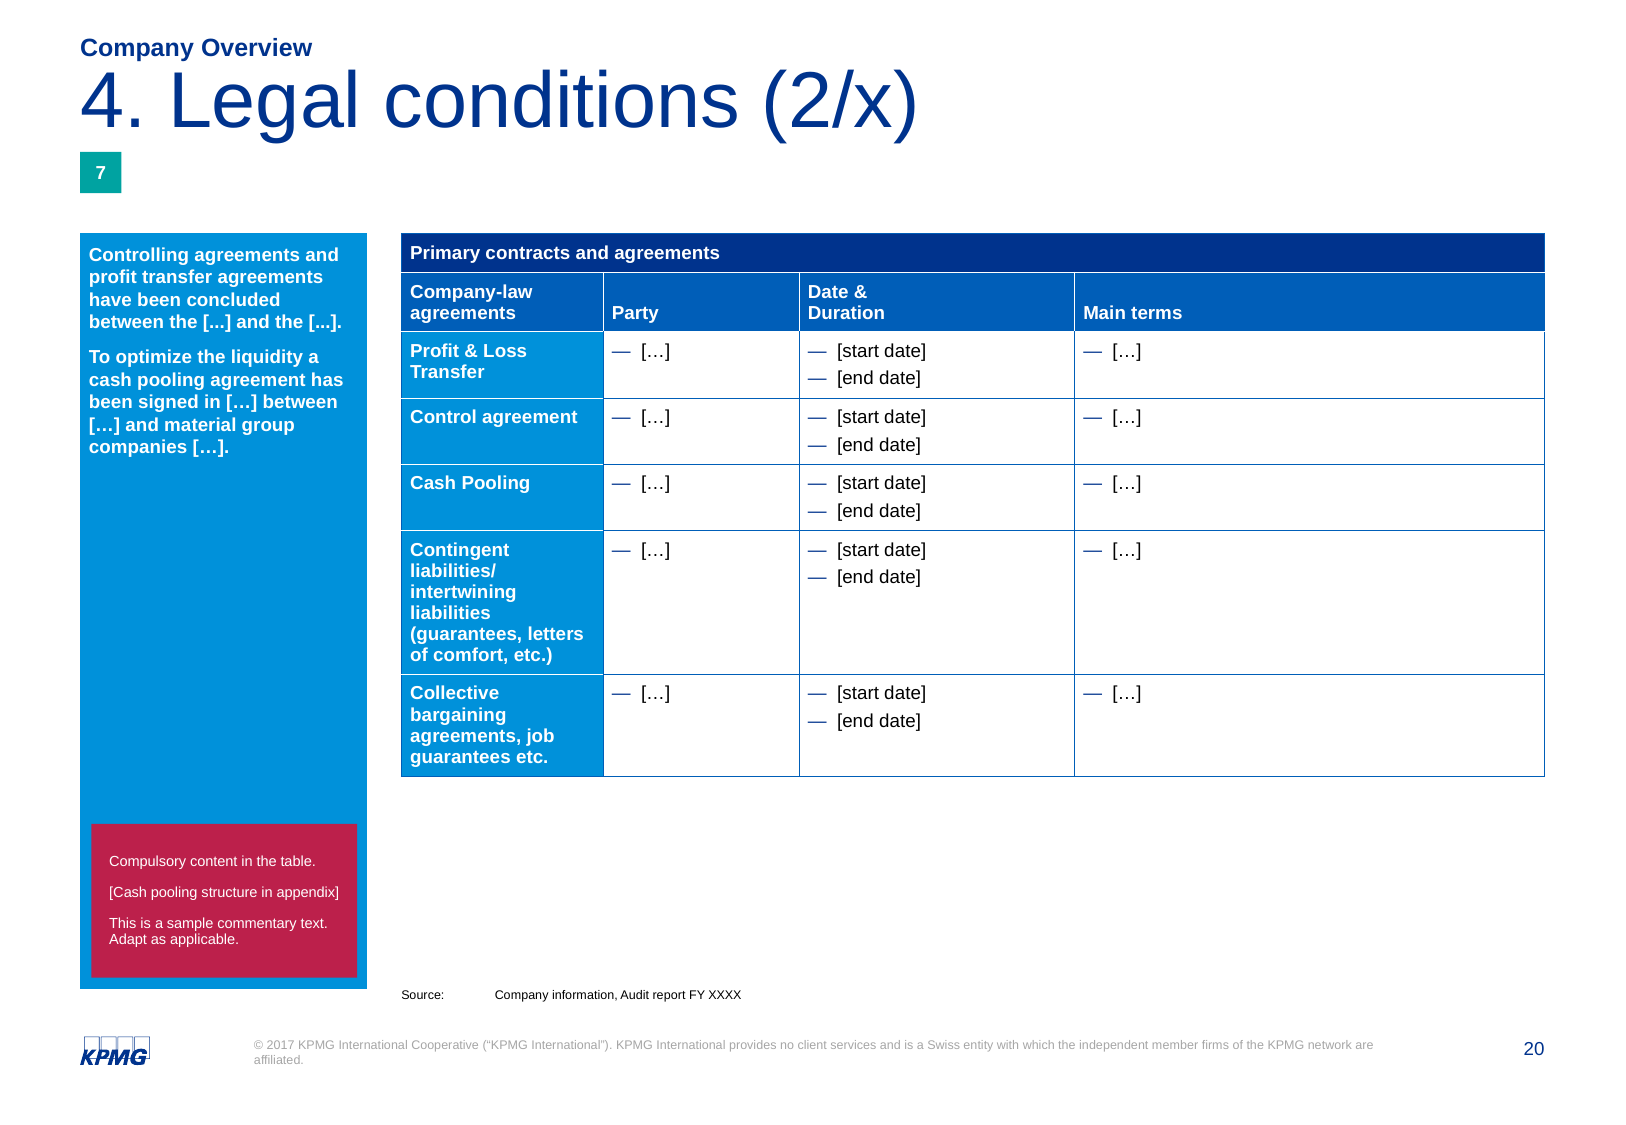

Company Overview
# 4. Legal conditions (2/x)
7
Controlling agreements and profit transfer agreements have been concluded between the [...] and the [...].
To optimize the liquidity a cash pooling agreement has been signed in […] between […] and material group companies […].

| Primary contracts and agreements |  |  |  |
| --- | --- | --- | --- |
| Company-law agreements | Party | Date & Duration | Main terms |
| Profit & Loss Transfer | […] | [start date] [end date] | […] |
| Control agreement | […] | [start date] [end date] | […] |
| Cash Pooling | […] | [start date] [end date] | […] |
| Contingent liabilities/ intertwining liabilities (guarantees, letters of comfort, etc.) | […] | [start date] [end date] | […] |
| Collective bargaining agreements, job guarantees etc. | […] | [start date] [end date] | […] |
Compulsory content in the table.

[Cash pooling structure in appendix]

This is a sample commentary text.
Adapt as applicable.
Source: 	Company information, Audit report FY XXXX